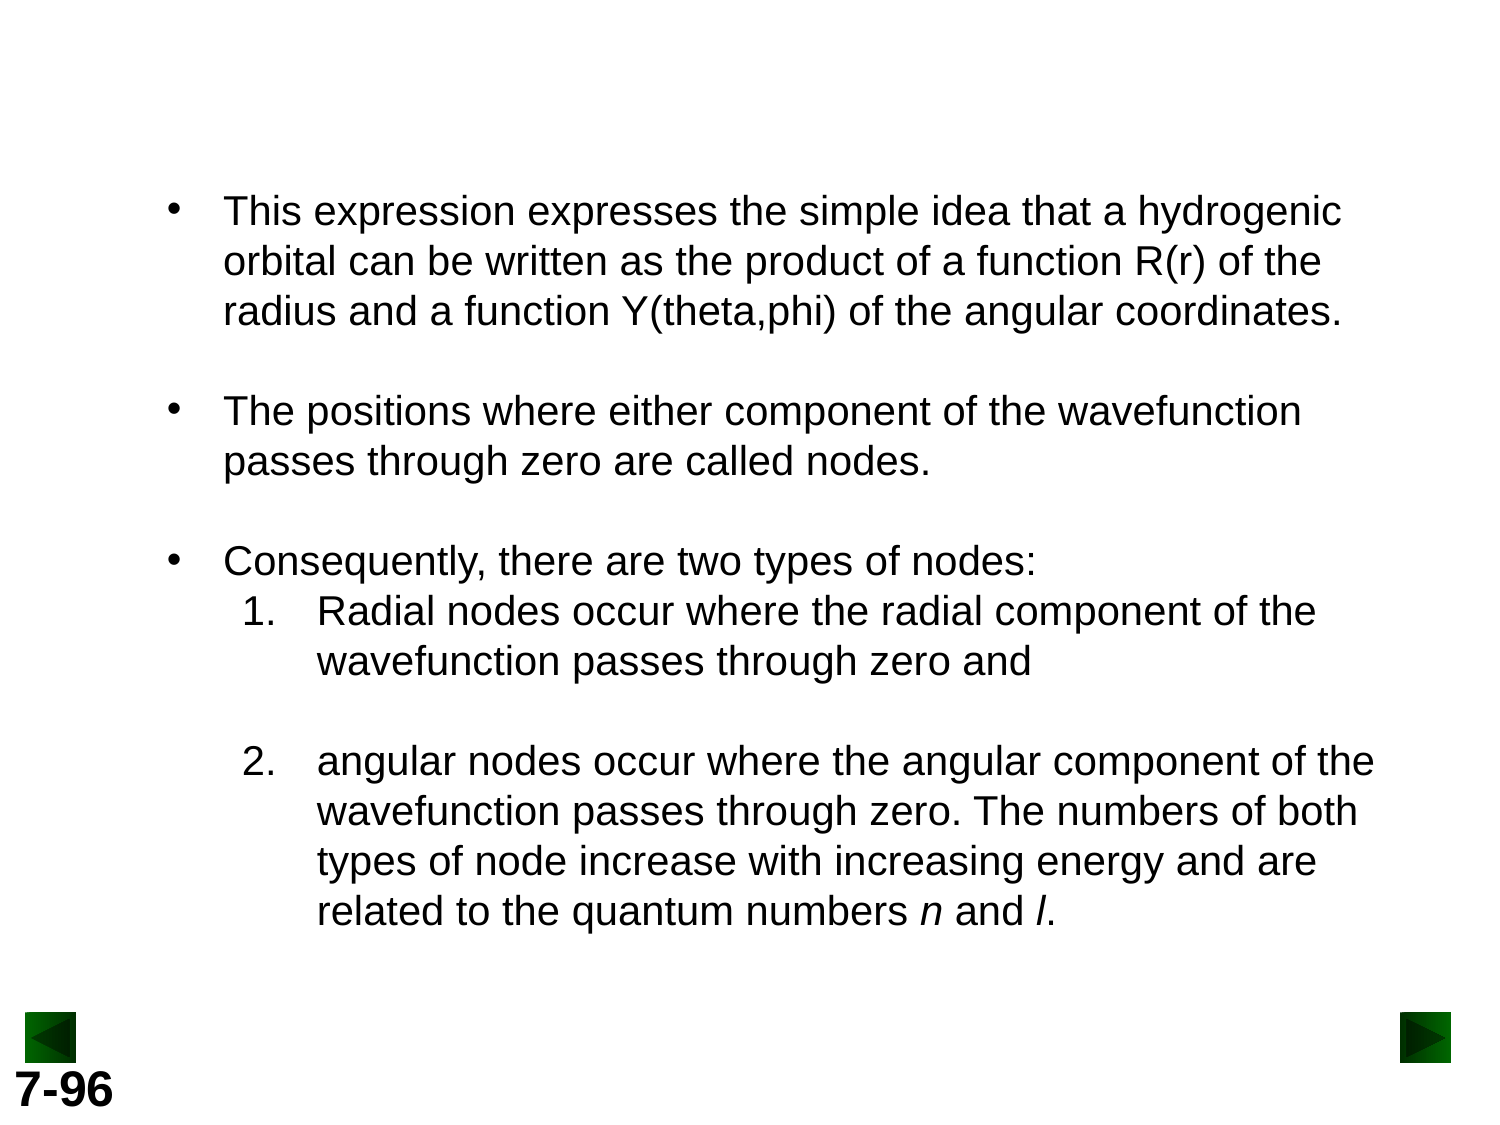

This expression expresses the simple idea that a hydrogenic orbital can be written as the product of a function R(r) of the radius and a function Y(theta,phi) of the angular coordinates.

The positions where either component of the wavefunction passes through zero are called nodes.

Consequently, there are two types of nodes:
Radial nodes occur where the radial component of the wavefunction passes through zero and

angular nodes occur where the angular component of the wavefunction passes through zero. The numbers of both types of node increase with increasing energy and are related to the quantum numbers n and l.